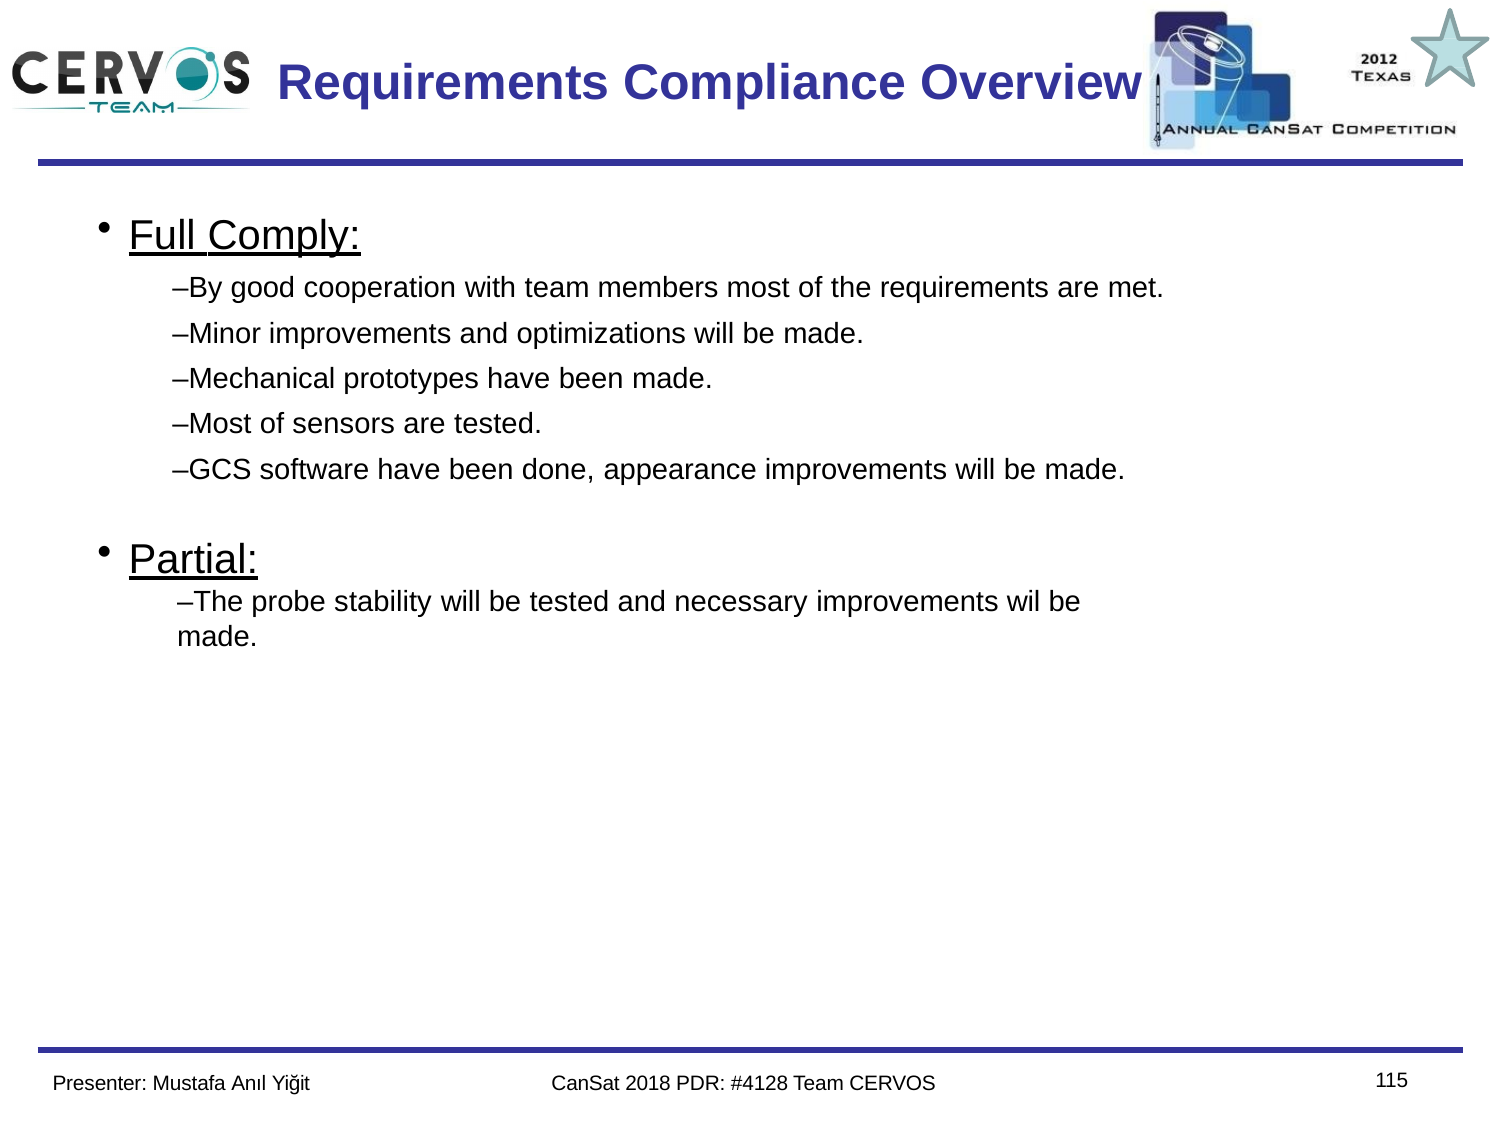

Team Logo
Here
(If You Want)

# Requirements Compliance Overview

Full Comply:
–By good cooperation with team members most of the requirements are met.
–Minor improvements and optimizations will be made.
–Mechanical prototypes have been made.
–Most of sensors are tested.
–GCS software have been done, appearance improvements will be made.

Partial:
–The probe stability will be tested and necessary improvements wil be made.
115
Presenter: Mustafa Anıl Yiğit
CanSat 2018 PDR: #4128 Team CERVOS